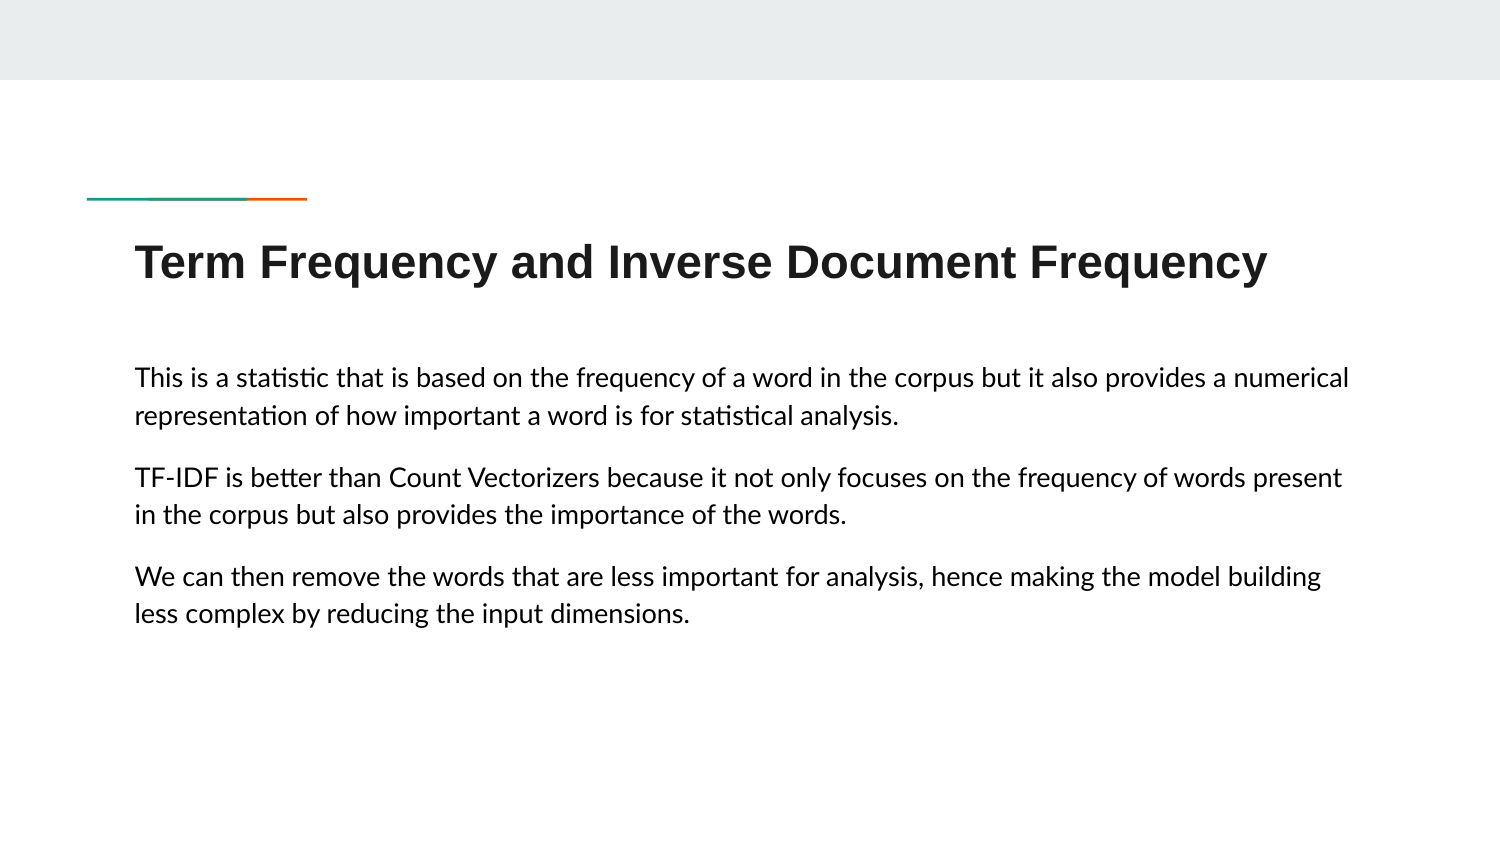

# Term Frequency and Inverse Document Frequency
This is a statistic that is based on the frequency of a word in the corpus but it also provides a numerical representation of how important a word is for statistical analysis.
TF-IDF is better than Count Vectorizers because it not only focuses on the frequency of words present in the corpus but also provides the importance of the words.
We can then remove the words that are less important for analysis, hence making the model building less complex by reducing the input dimensions.